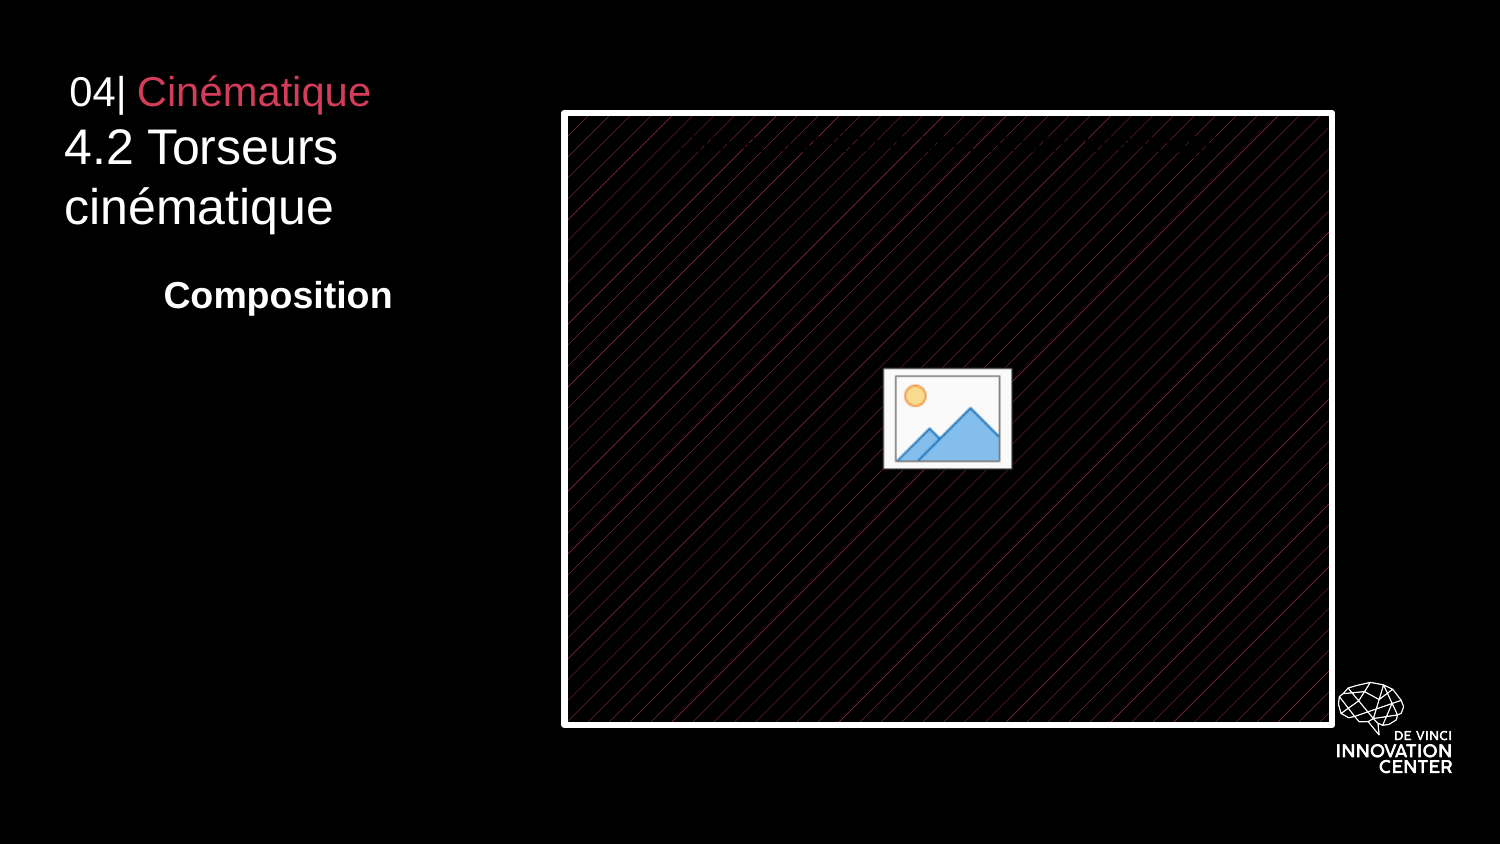

04|
Cinématique

# 4.2 Torseurs cinématique
Composition